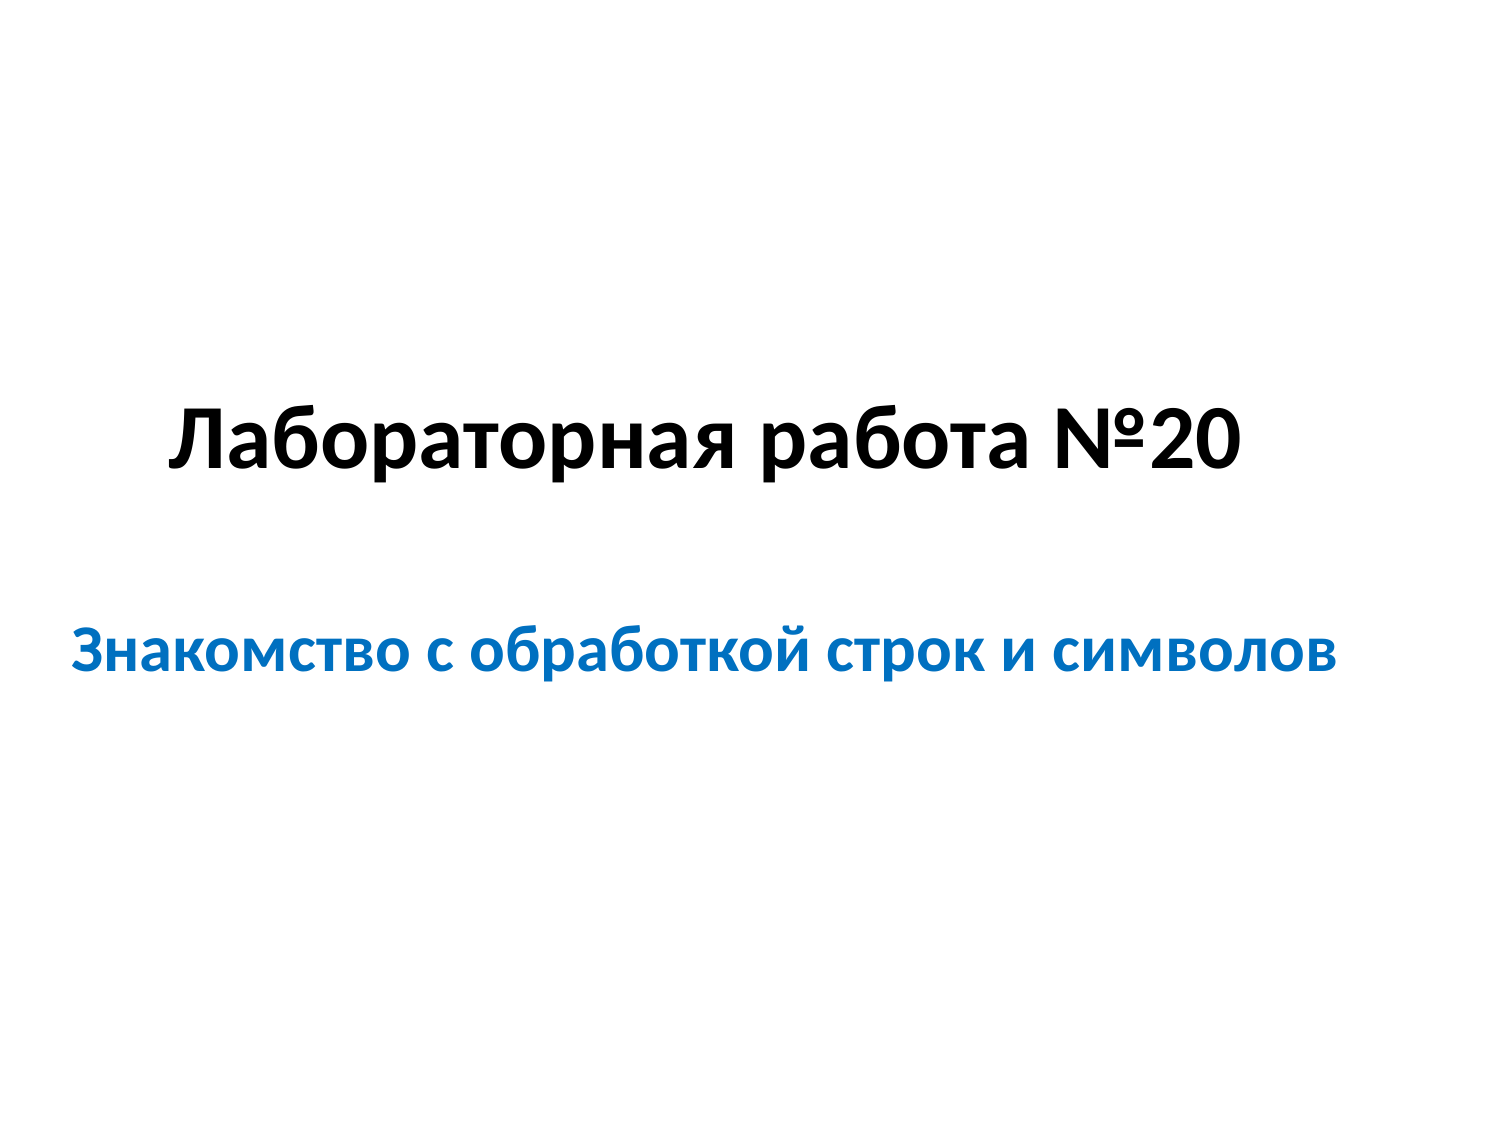

# Лабораторная работа №20
Знакомство с обработкой строк и символов